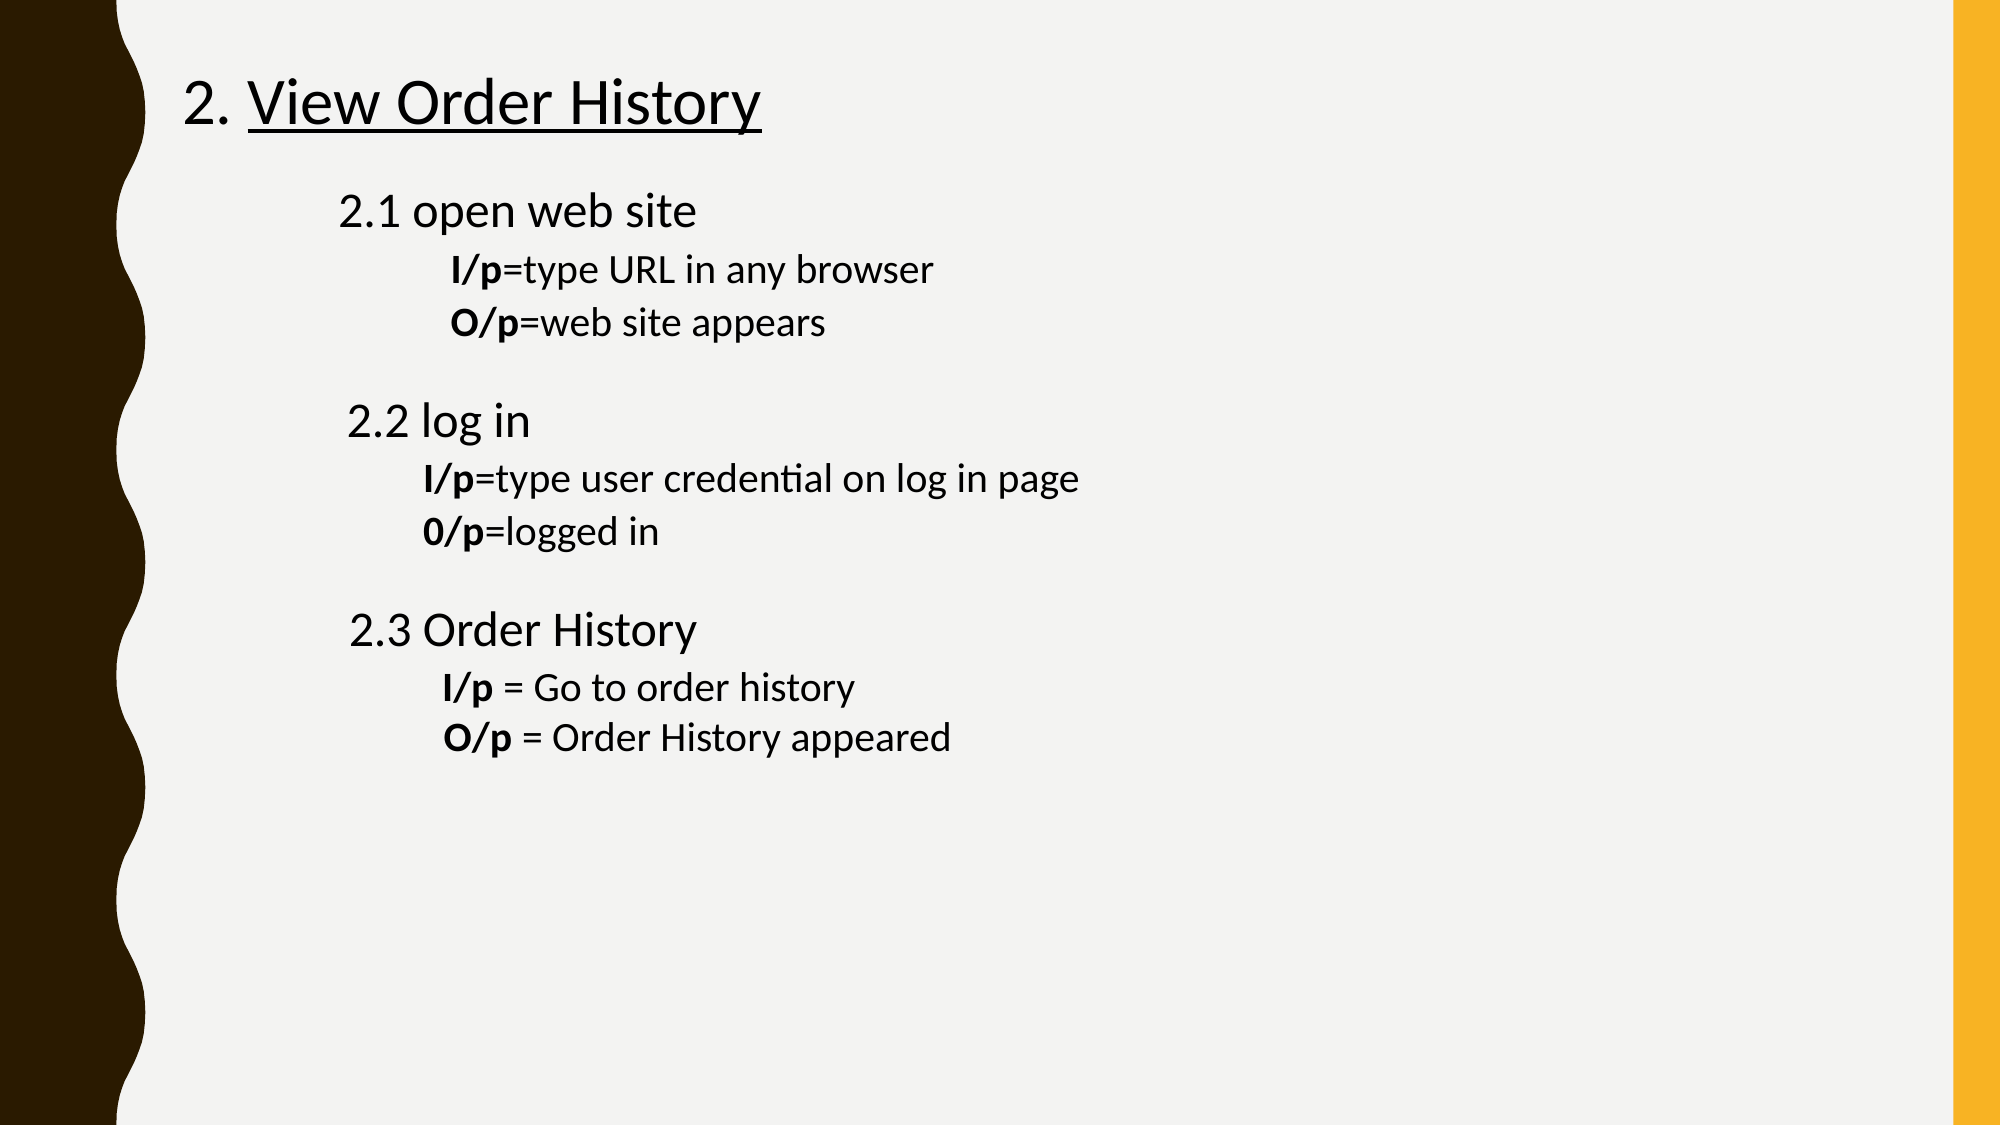

2. View Order History
2.1 open web site
	I/p=type URL in any browser
	O/p=web site appears
2.2 log in
         I/p=type user credential on log in page
            0/p=logged in
2.3 Order History
           I/p = Go to order history
          O/p = Order History appeared